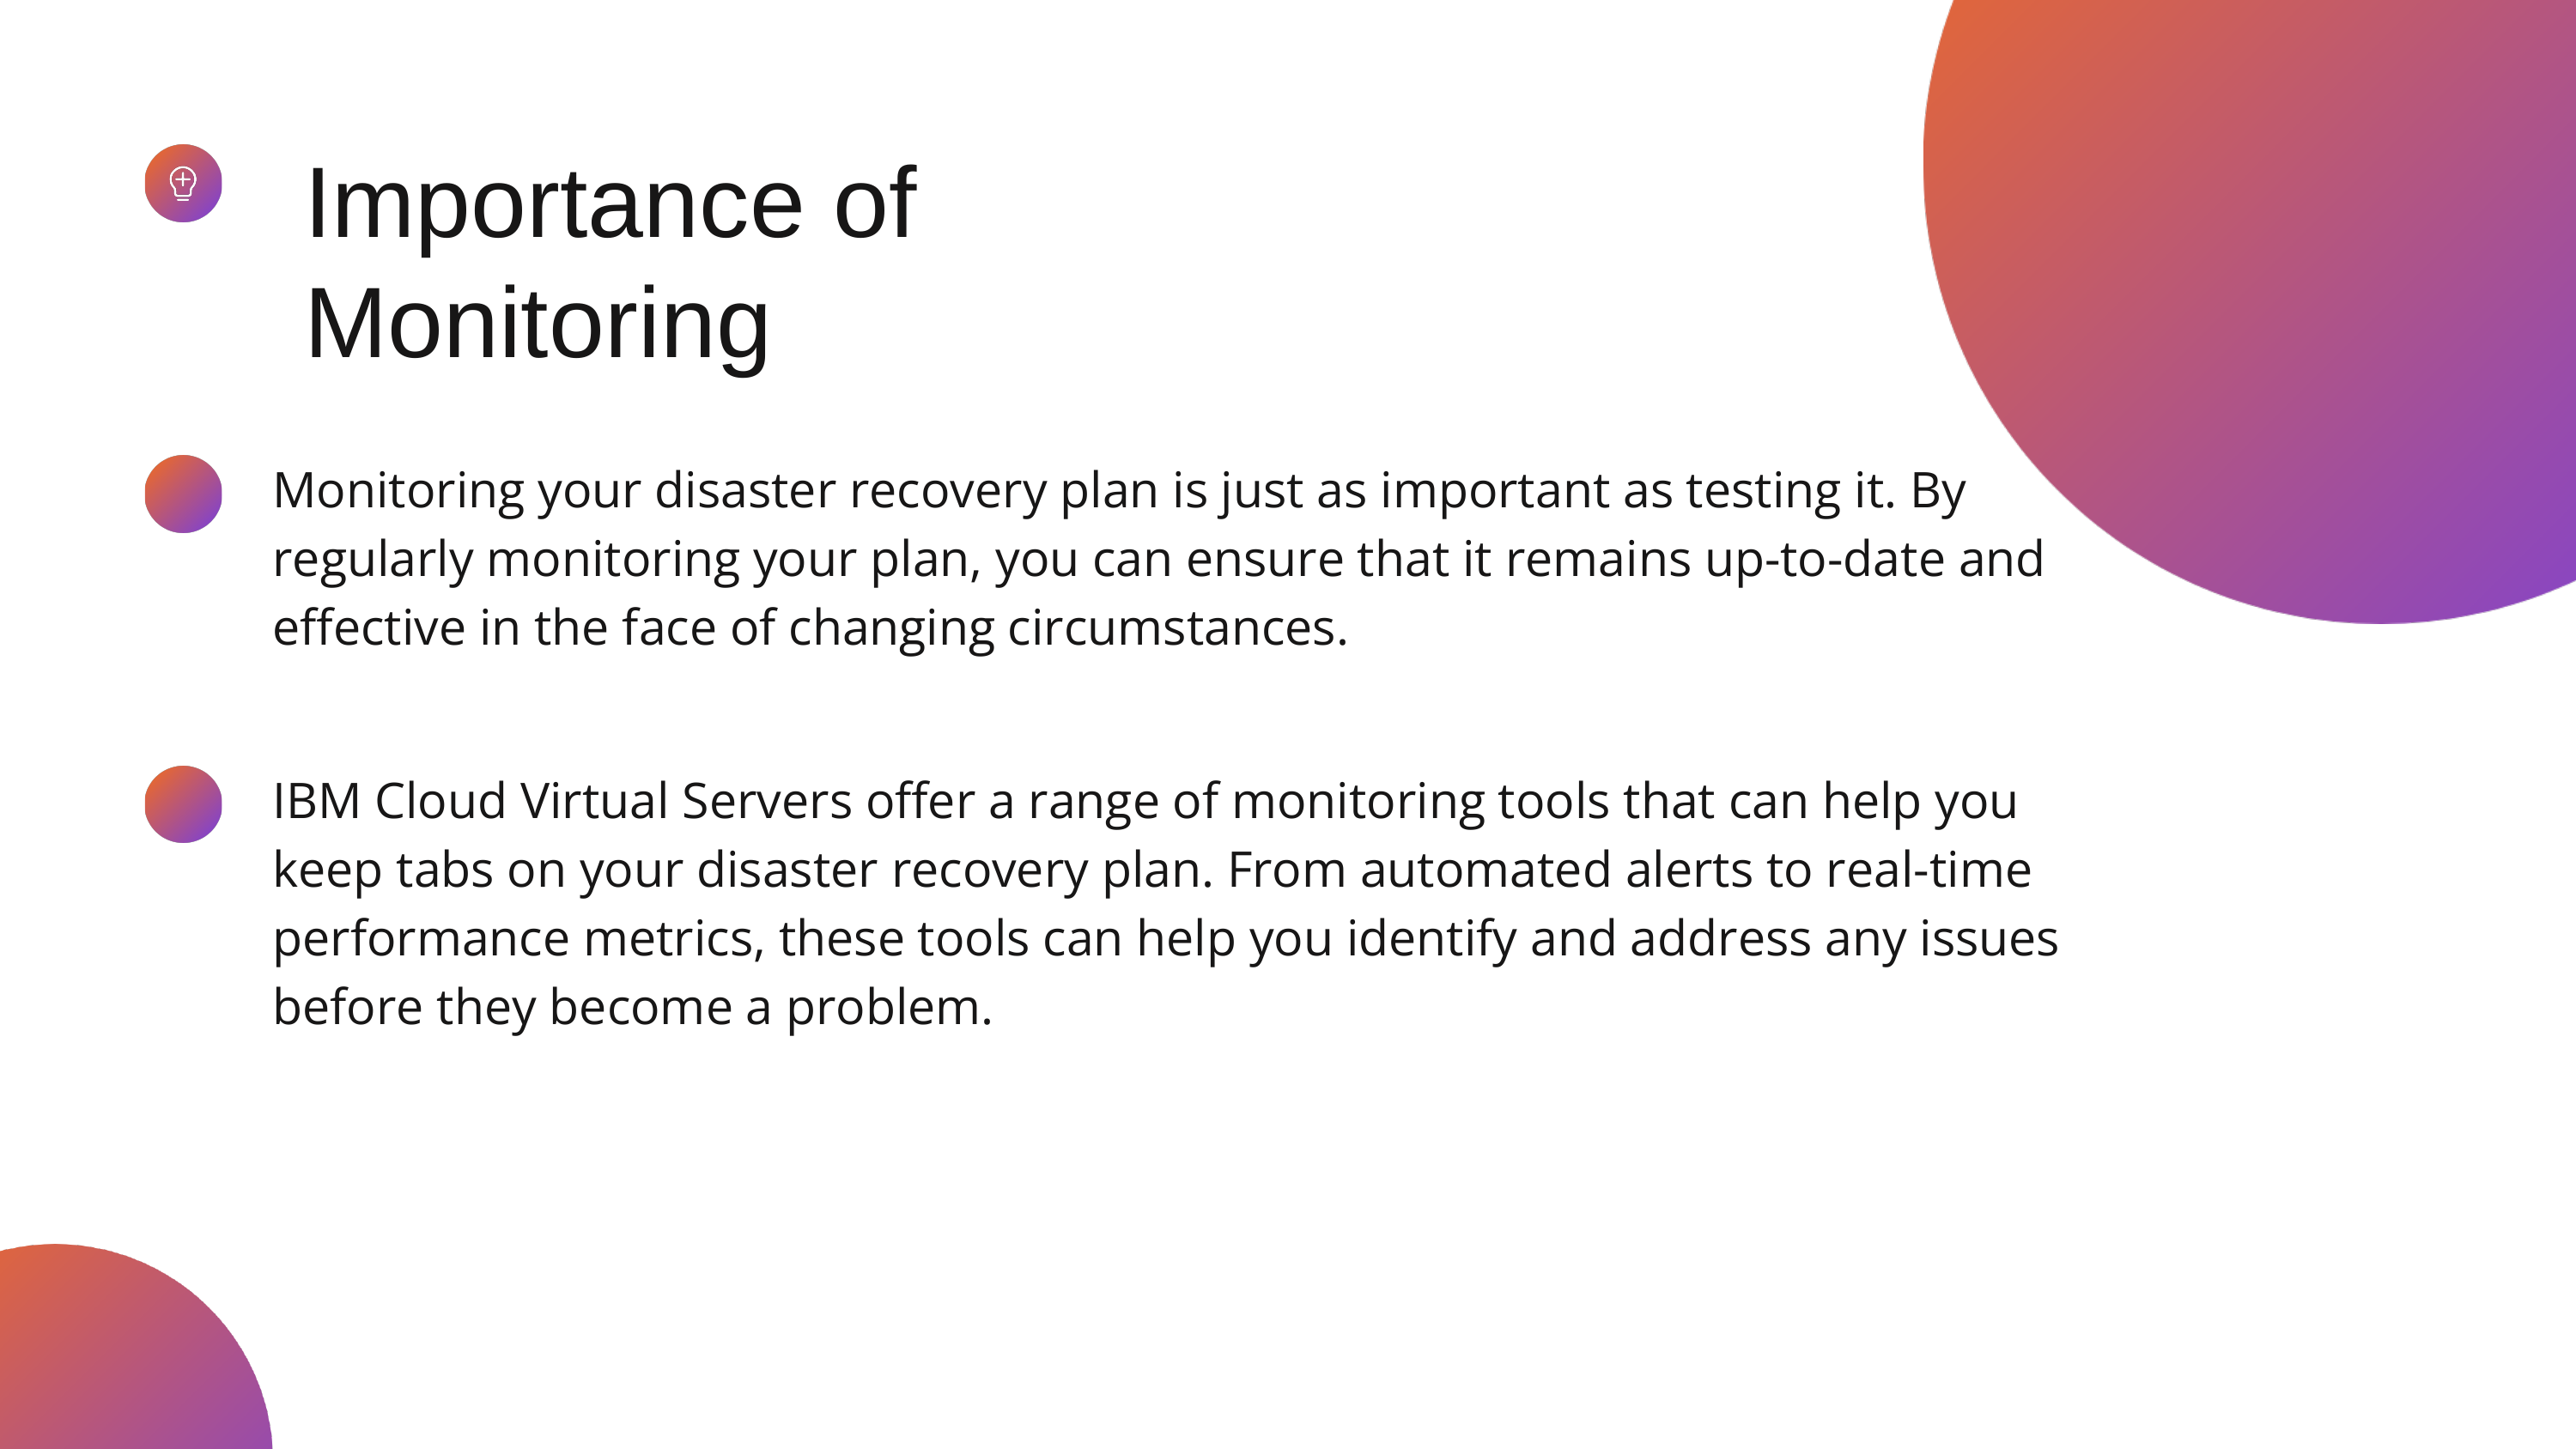

Importance of Monitoring

Monitoring your disaster recovery plan is just as important as testing it. By regularly monitoring your plan, you can ensure that it remains up-to-date and effective in the face of changing circumstances.

IBM Cloud Virtual Servers offer a range of monitoring tools that can help you keep tabs on your disaster recovery plan. From automated alerts to real-time performance metrics, these tools can help you identify and address any issues before they become a problem.